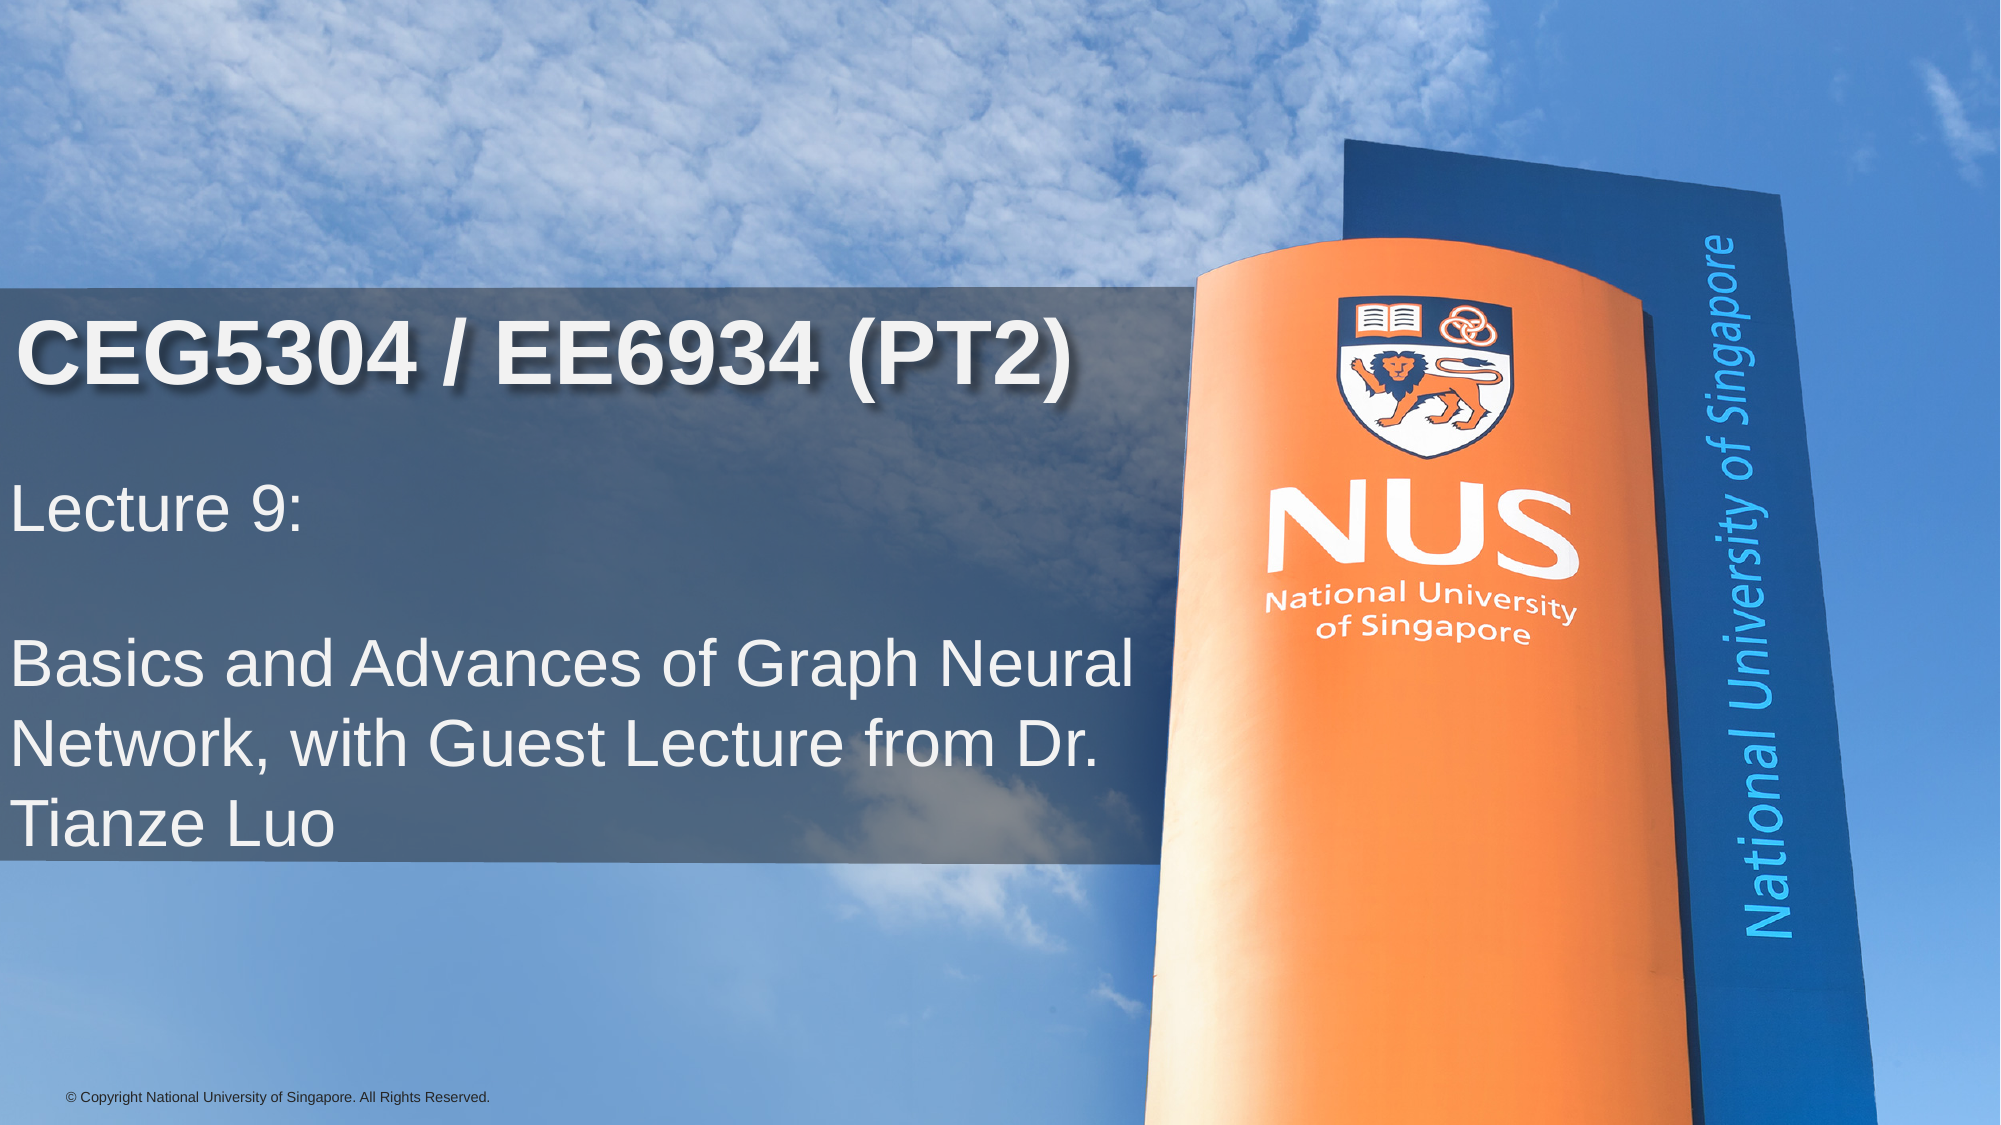

# CEG5304 / EE6934 (PT2)
Lecture 9:
Basics and Advances of Graph Neural Network, with Guest Lecture from Dr. Tianze Luo